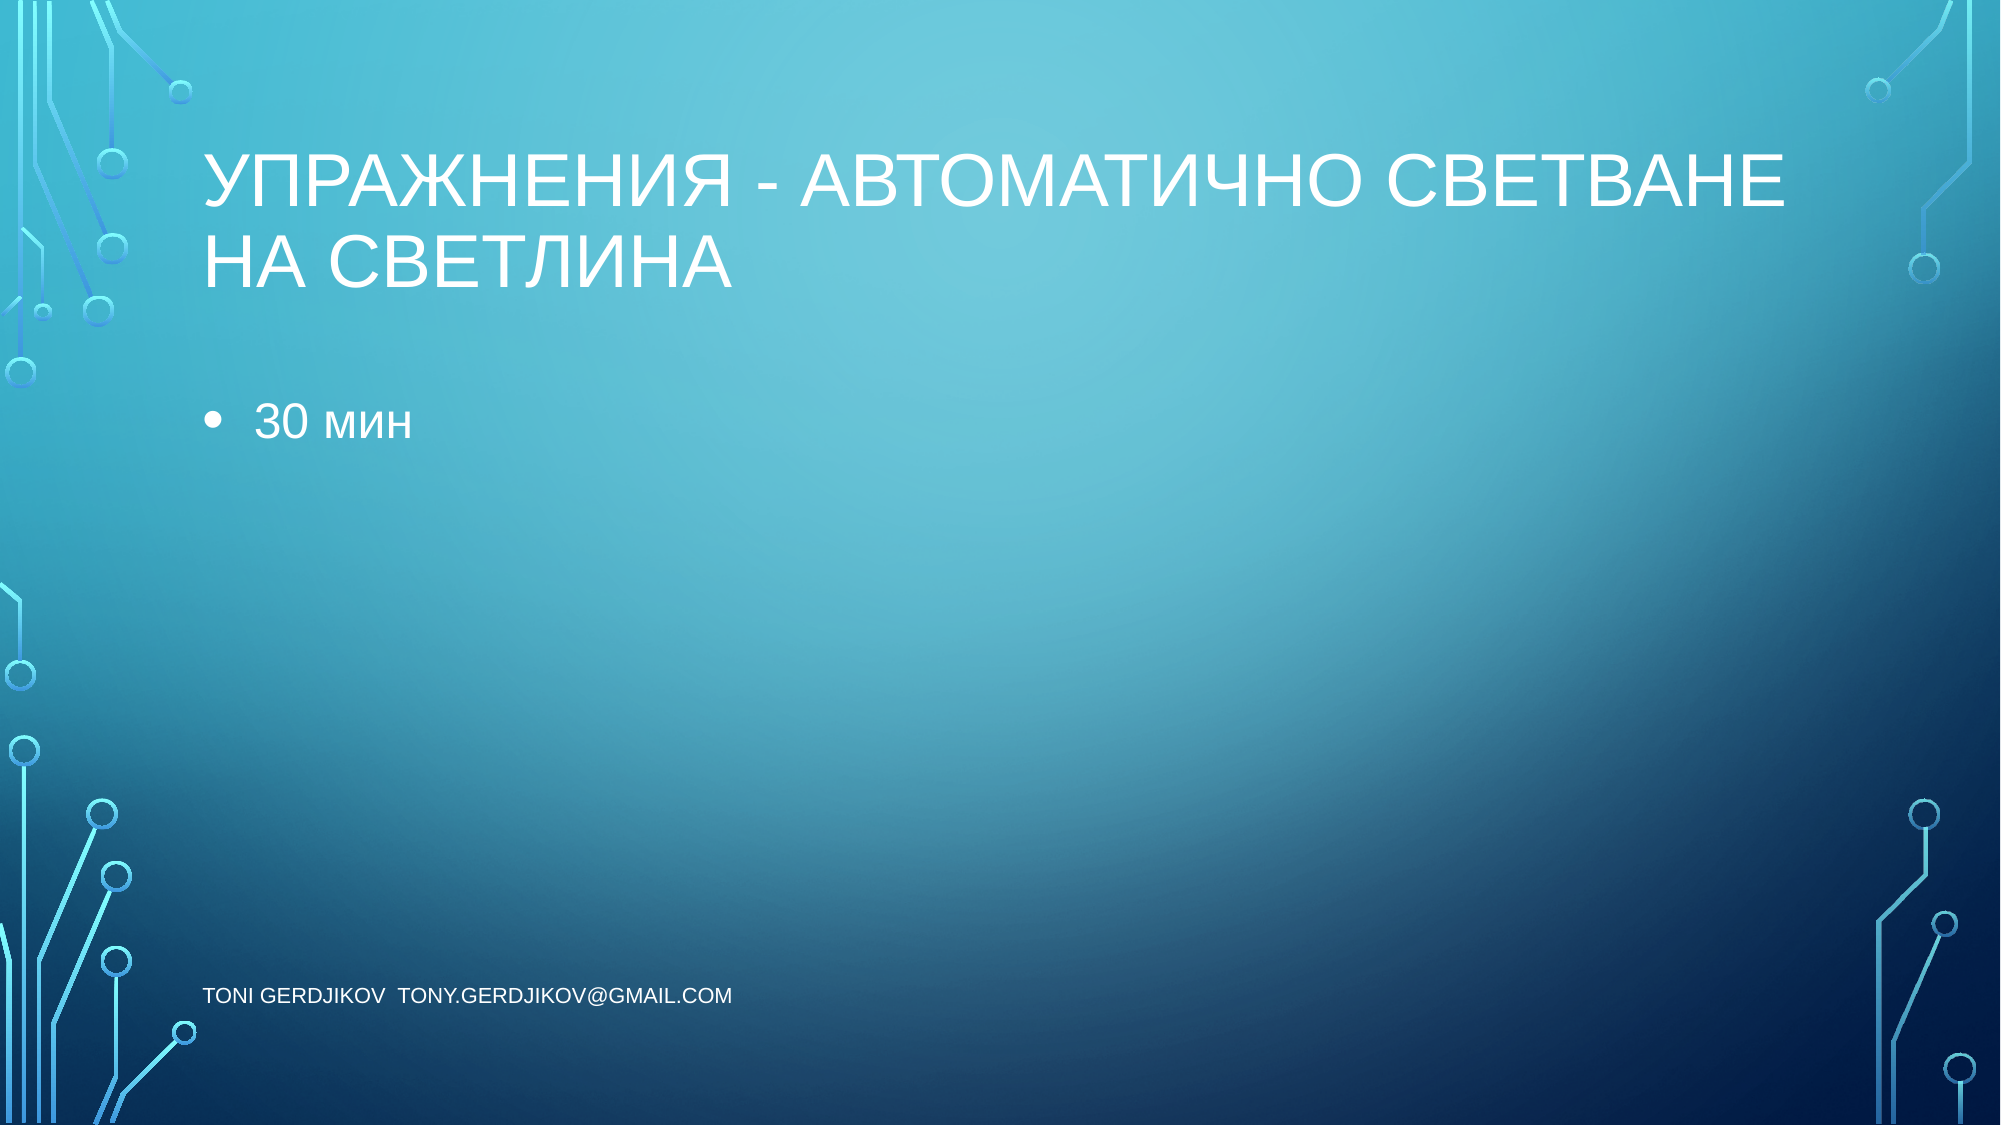

# Упражнения - Автоматично светване на светлина
 30 мин
Toni Gerdjikov  tony.gerdjikov@gmail.com